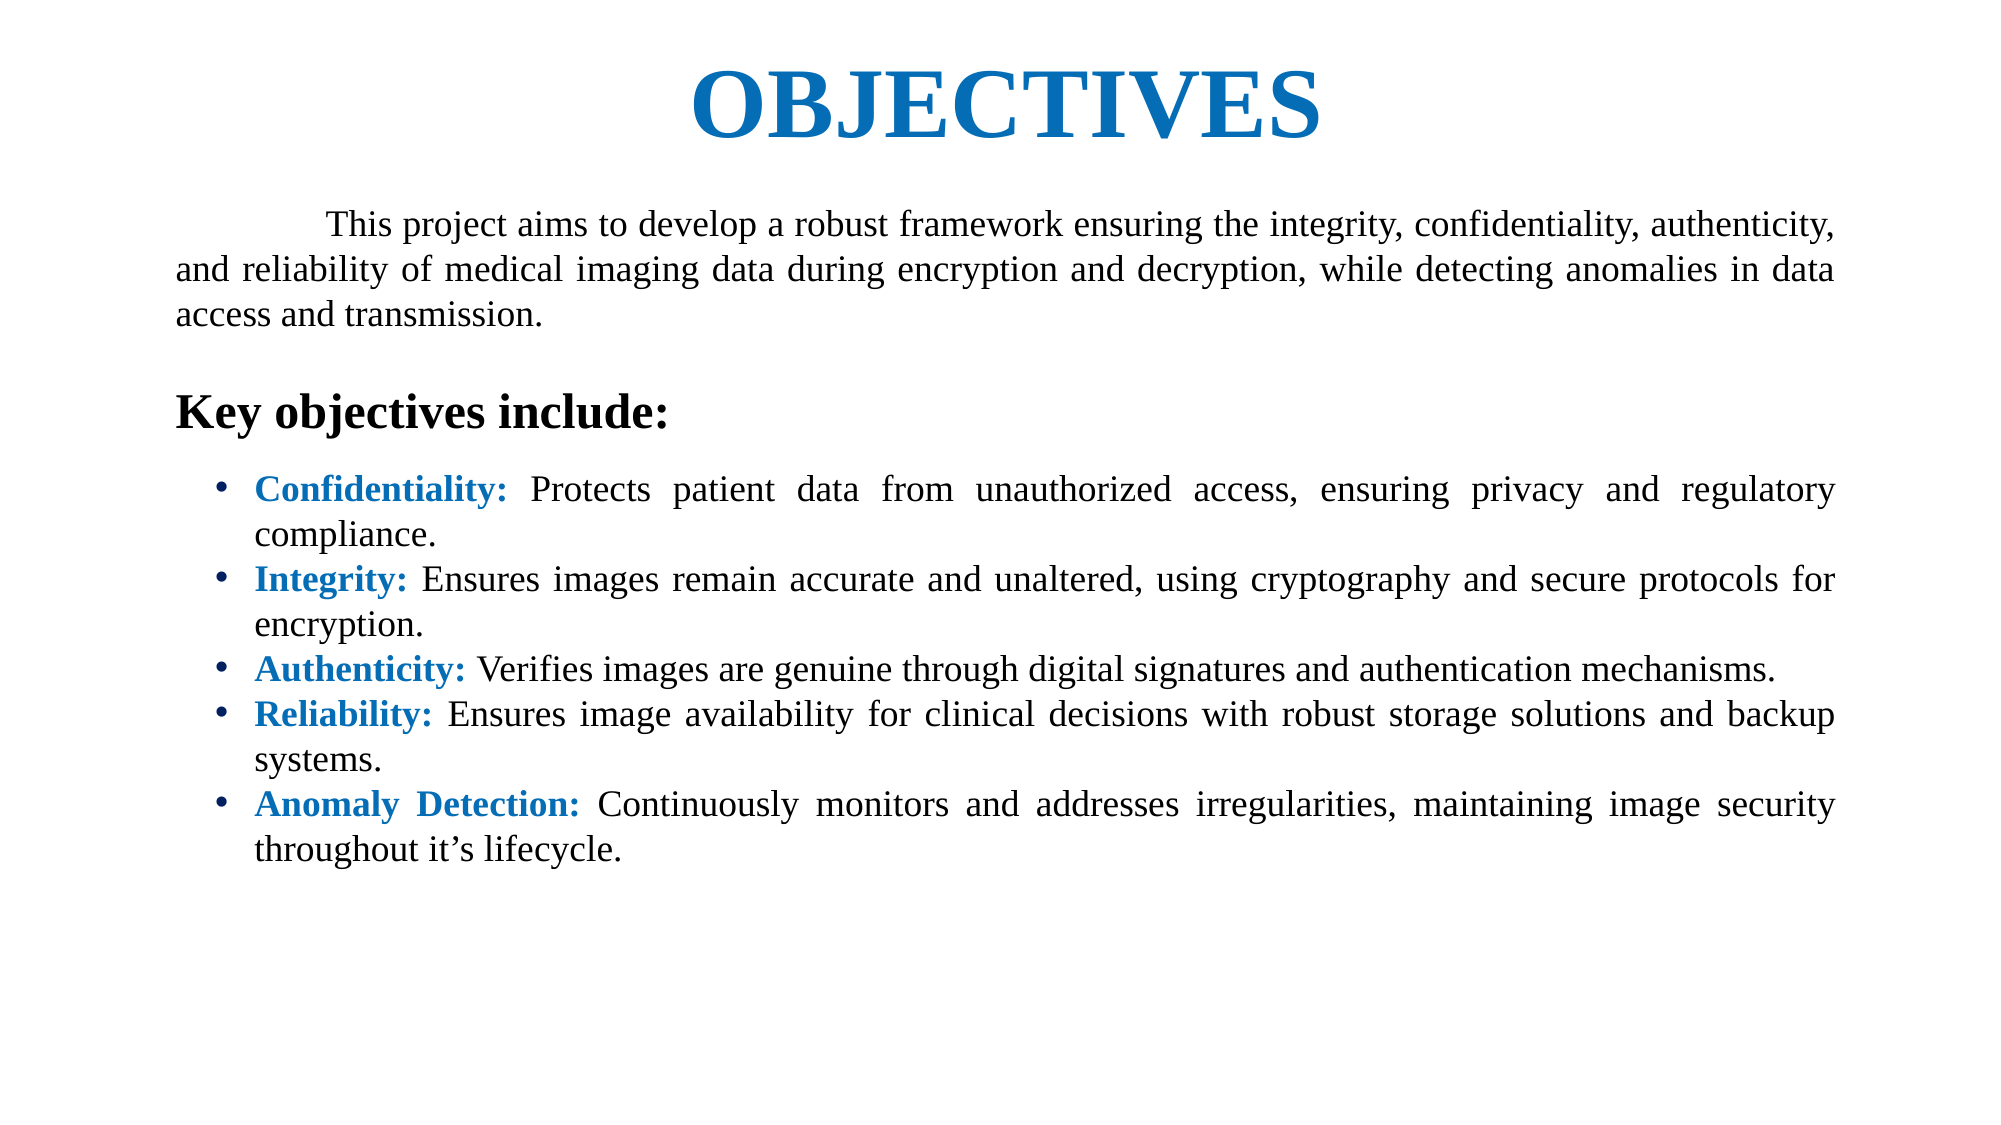

# OBJECTIVES
	This project aims to develop a robust framework ensuring the integrity, confidentiality, authenticity, and reliability of medical imaging data during encryption and decryption, while detecting anomalies in data access and transmission.

Key objectives include:

Confidentiality: Protects patient data from unauthorized access, ensuring privacy and regulatory compliance.
Integrity: Ensures images remain accurate and unaltered, using cryptography and secure protocols for encryption.
Authenticity: Verifies images are genuine through digital signatures and authentication mechanisms.
Reliability: Ensures image availability for clinical decisions with robust storage solutions and backup systems.
Anomaly Detection: Continuously monitors and addresses irregularities, maintaining image security throughout it’s lifecycle.